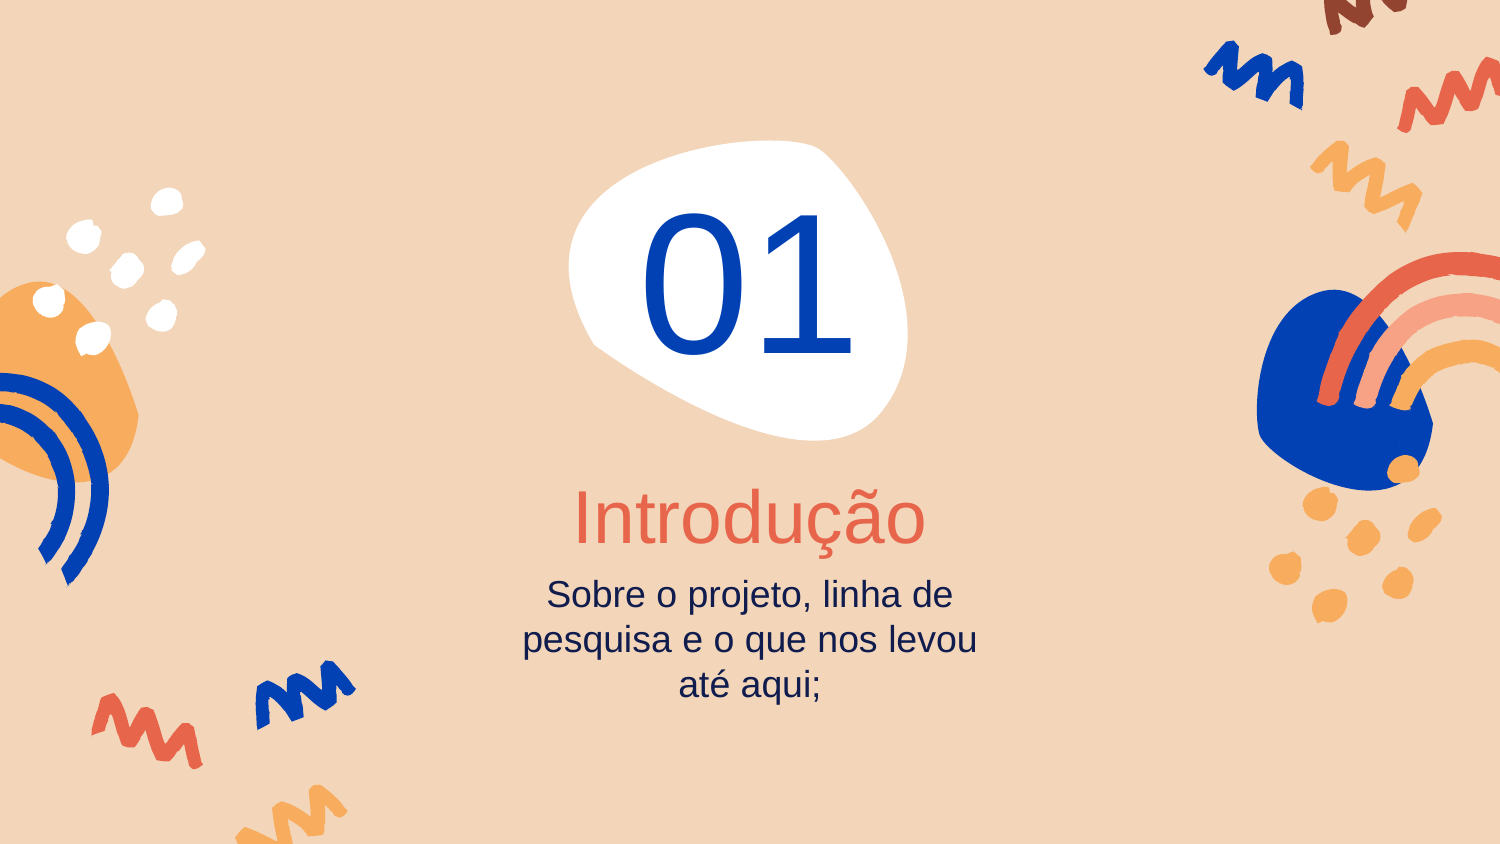

01
# Introdução
Sobre o projeto, linha de pesquisa e o que nos levou até aqui;